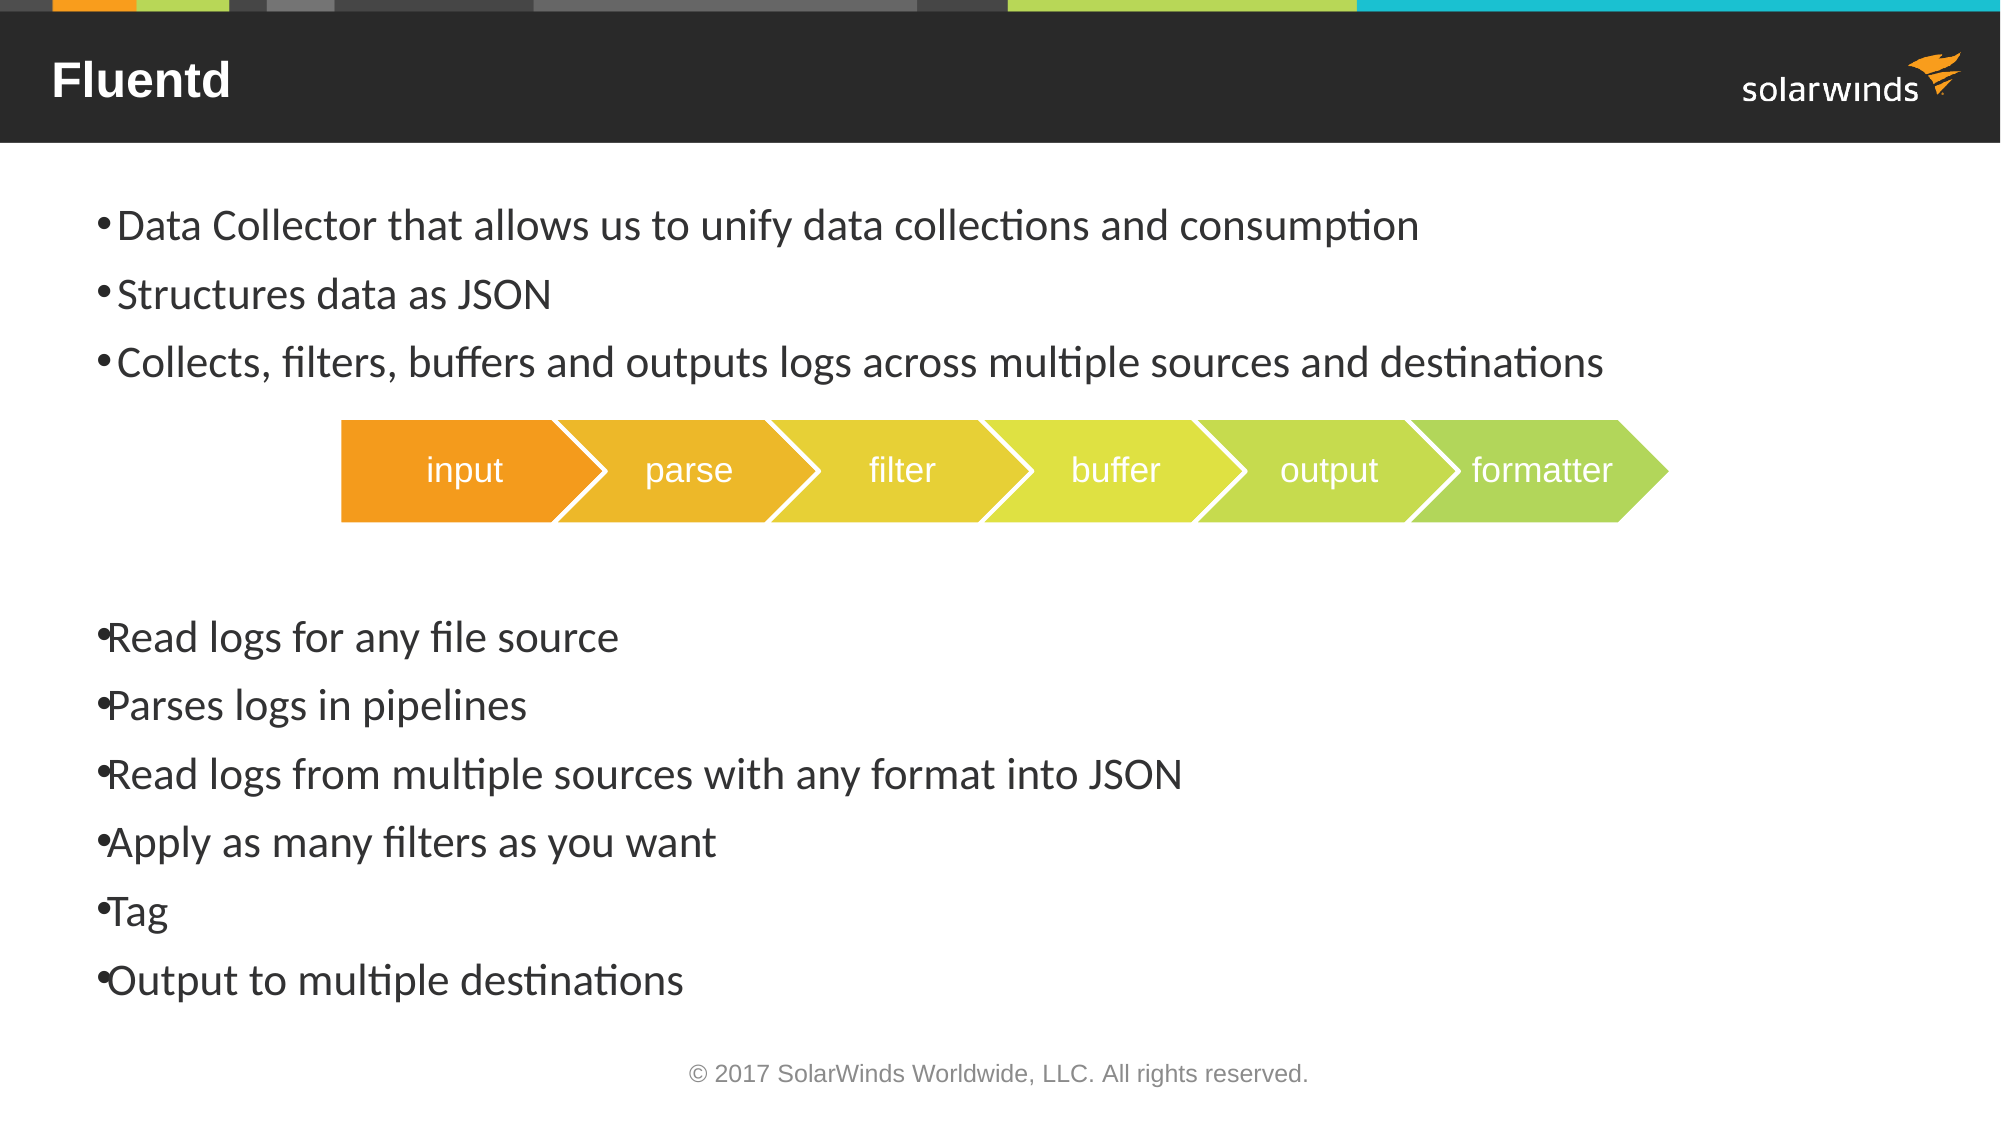

# Fluentd
 Data Collector that allows us to unify data collections and consumption
 Structures data as JSON
 Collects, filters, buffers and outputs logs across multiple sources and destinations

Read logs for any file source
Parses logs in pipelines
Read logs from multiple sources with any format into JSON
Apply as many filters as you want
Tag
Output to multiple destinations

input
parse
filter
buffer
output
formatter
© 2017 SolarWinds Worldwide, LLC. All rights reserved.